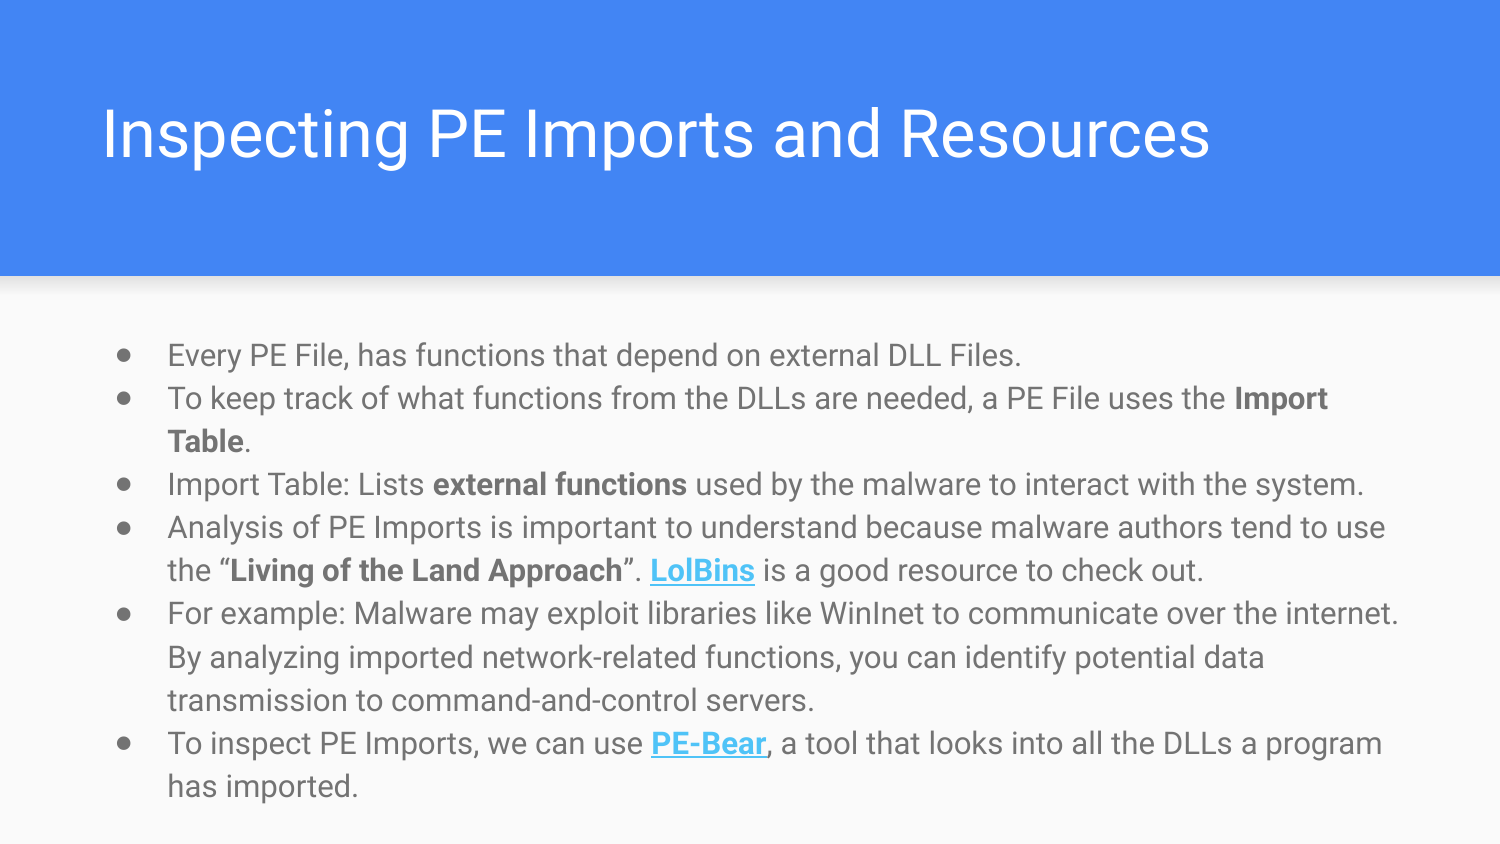

# Inspecting PE Imports and Resources

Every PE File, has functions that depend on external DLL Files.
To keep track of what functions from the DLLs are needed, a PE File uses the Import Table.
Import Table: Lists external functions used by the malware to interact with the system.
Analysis of PE Imports is important to understand because malware authors tend to use the “Living of the Land Approach”. LolBins is a good resource to check out.
For example: Malware may exploit libraries like WinInet to communicate over the internet. By analyzing imported network-related functions, you can identify potential data transmission to command-and-control servers.
To inspect PE Imports, we can use PE-Bear, a tool that looks into all the DLLs a program has imported.